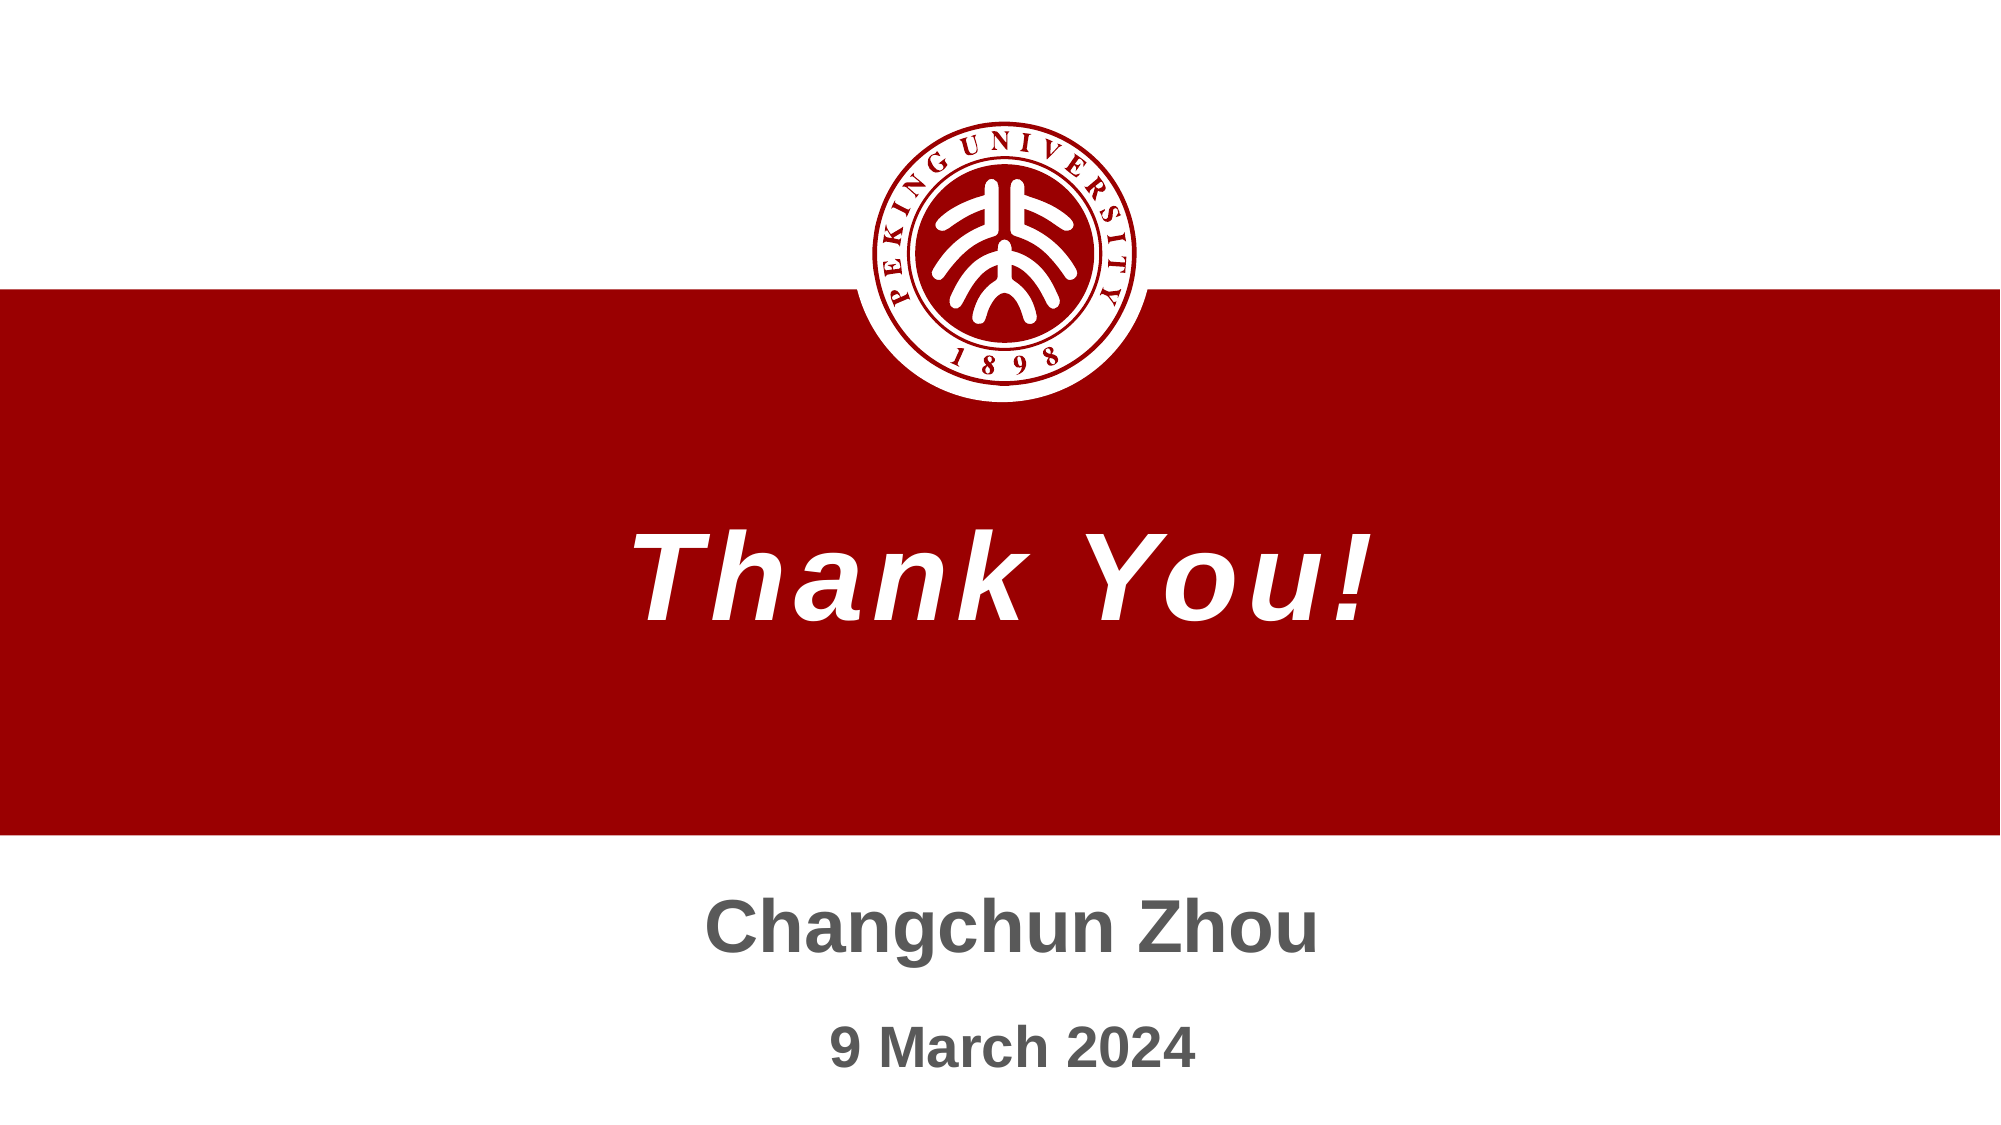

# Thank You!
Changchun Zhou
9 March 2024